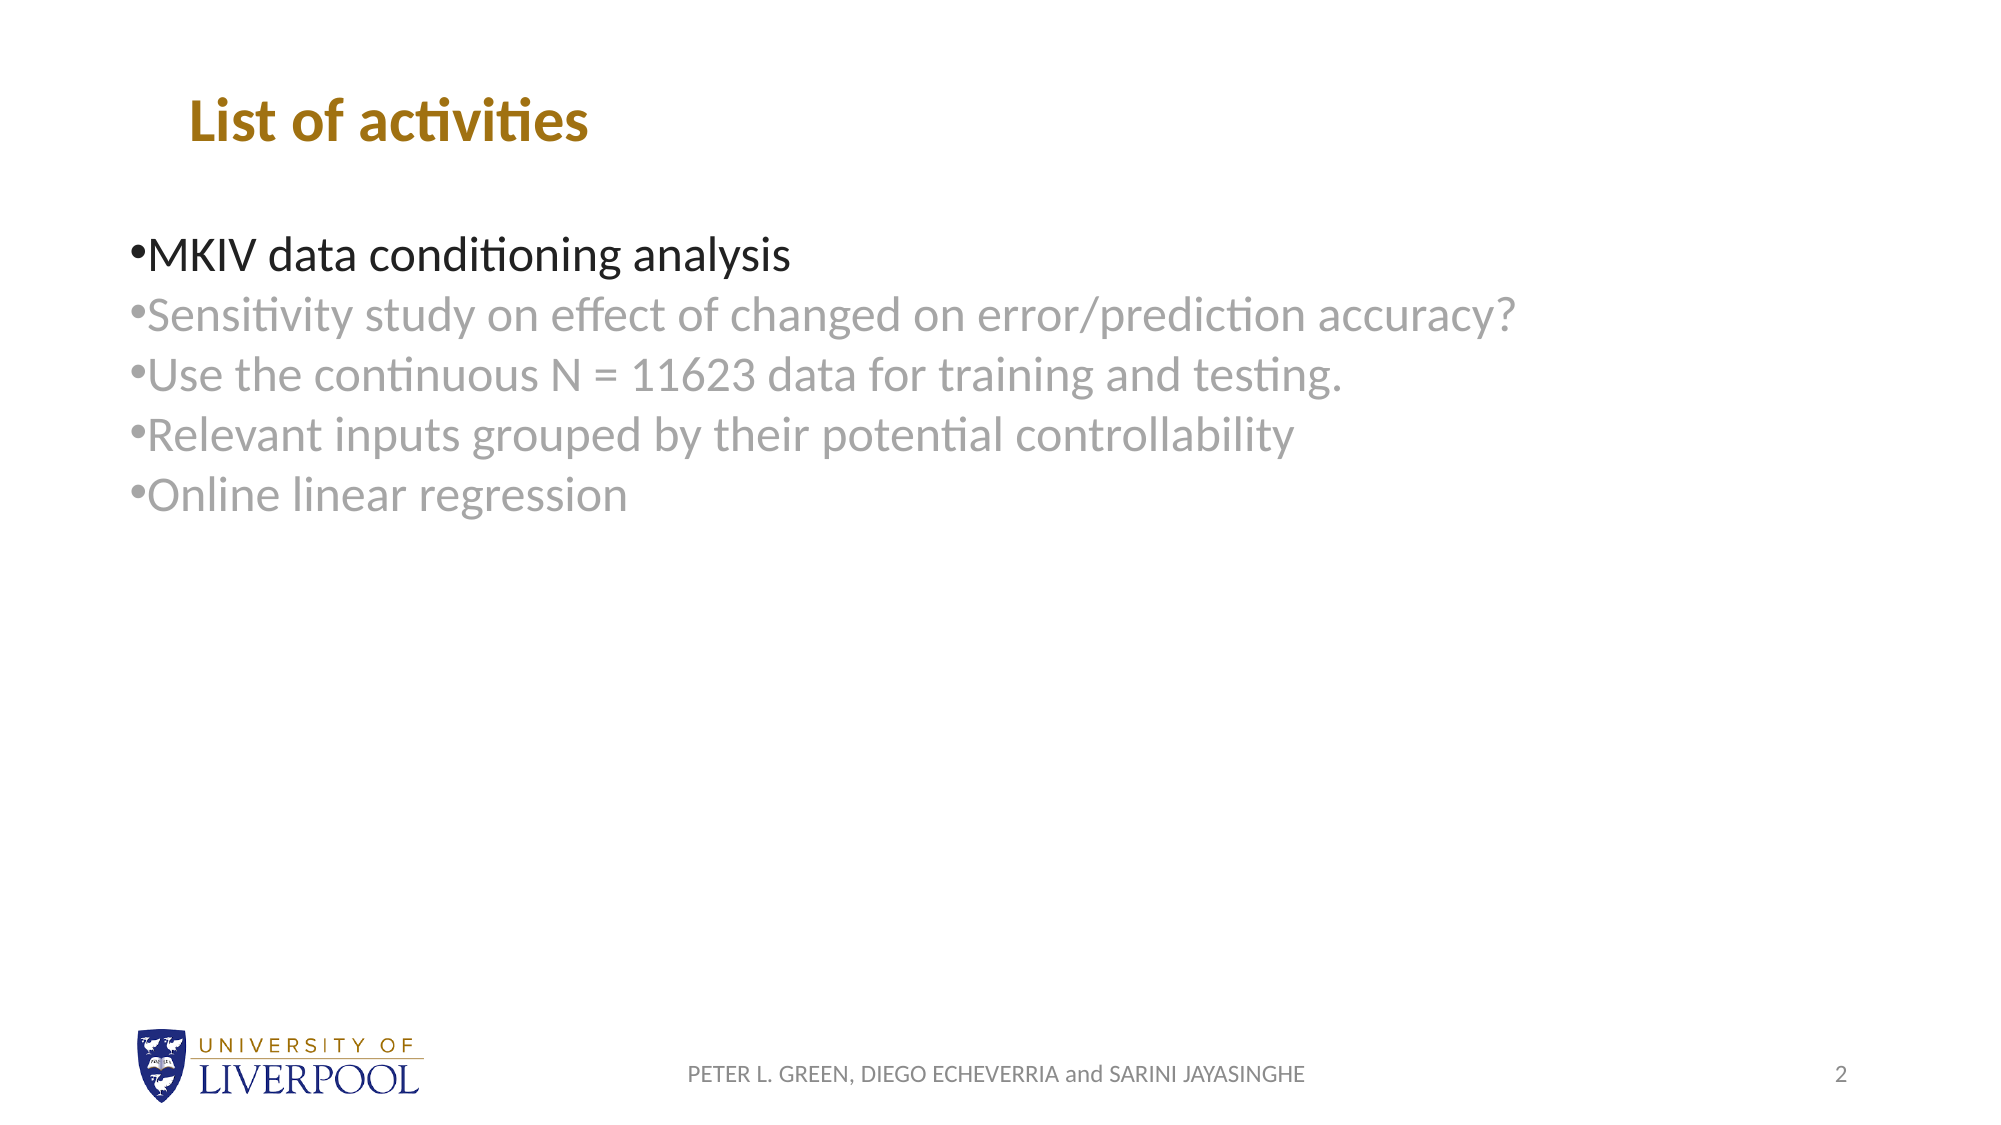

List of activities
MKIV data conditioning analysis
Sensitivity study on effect of changed on error/prediction accuracy?
Use the continuous N = 11623 data for training and testing.
Relevant inputs grouped by their potential controllability
Online linear regression

PETER L. GREEN, DIEGO ECHEVERRIA and SARINI JAYASINGHE
2